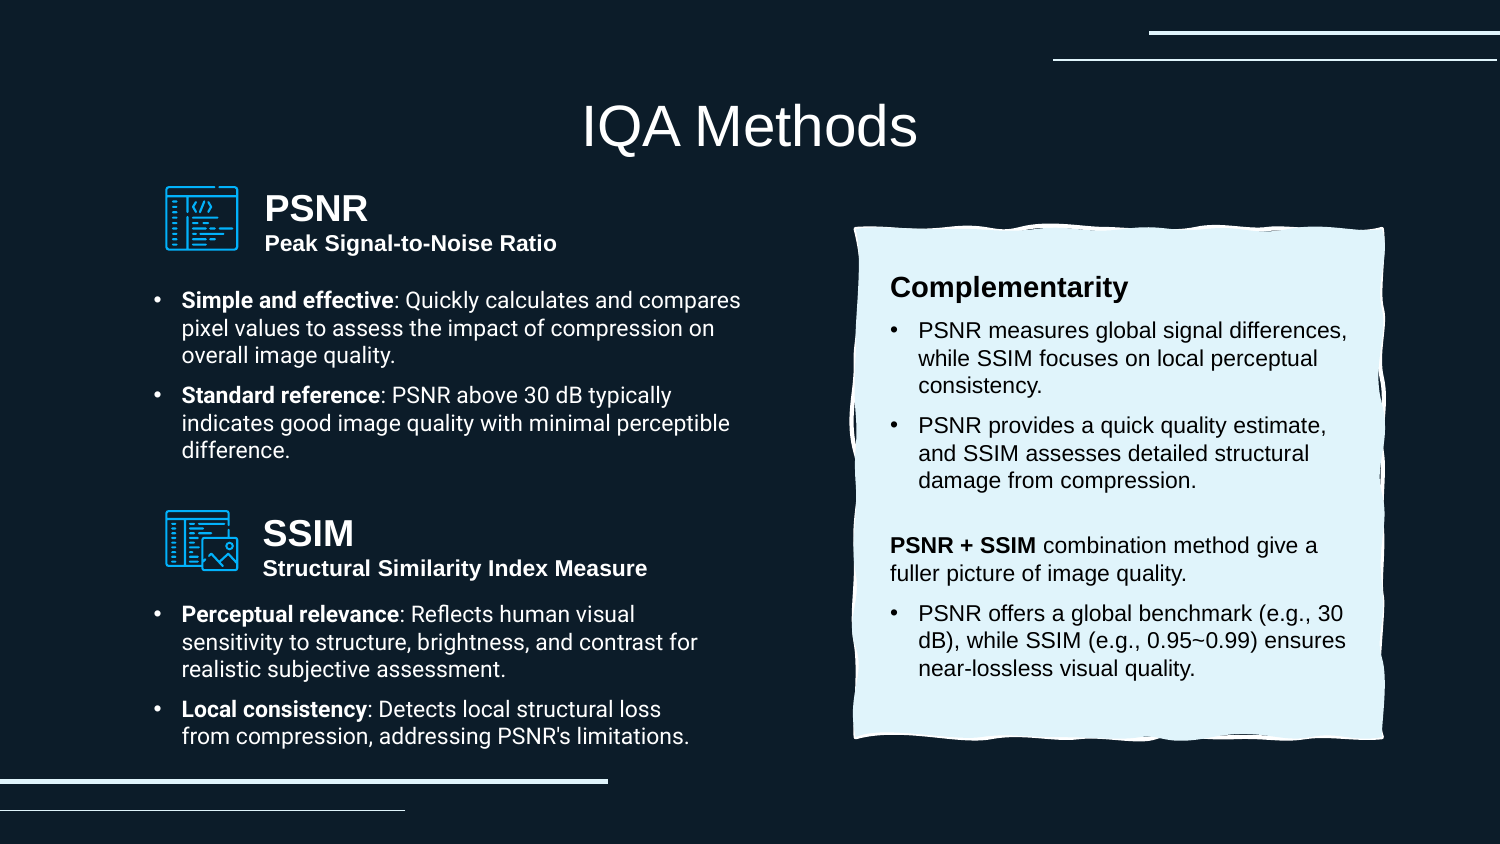

# IQA Methods
PSNR
Peak Signal-to-Noise Ratio

Complementarity
PSNR measures global signal differences, while SSIM focuses on local perceptual consistency.
PSNR provides a quick quality estimate, and SSIM assesses detailed structural damage from compression.
PSNR + SSIM combination method give a fuller picture of image quality.
PSNR offers a global benchmark (e.g., 30 dB), while SSIM (e.g., 0.95~0.99) ensures near-lossless visual quality.
Simple and effective: Quickly calculates and compares pixel values to assess the impact of compression on overall image quality.
Standard reference: PSNR above 30 dB typically indicates good image quality with minimal perceptible difference.
SSIM
Structural Similarity Index Measure

Perceptual relevance: Reflects human visual sensitivity to structure, brightness, and contrast for realistic subjective assessment.
Local consistency: Detects local structural loss from compression, addressing PSNR's limitations.